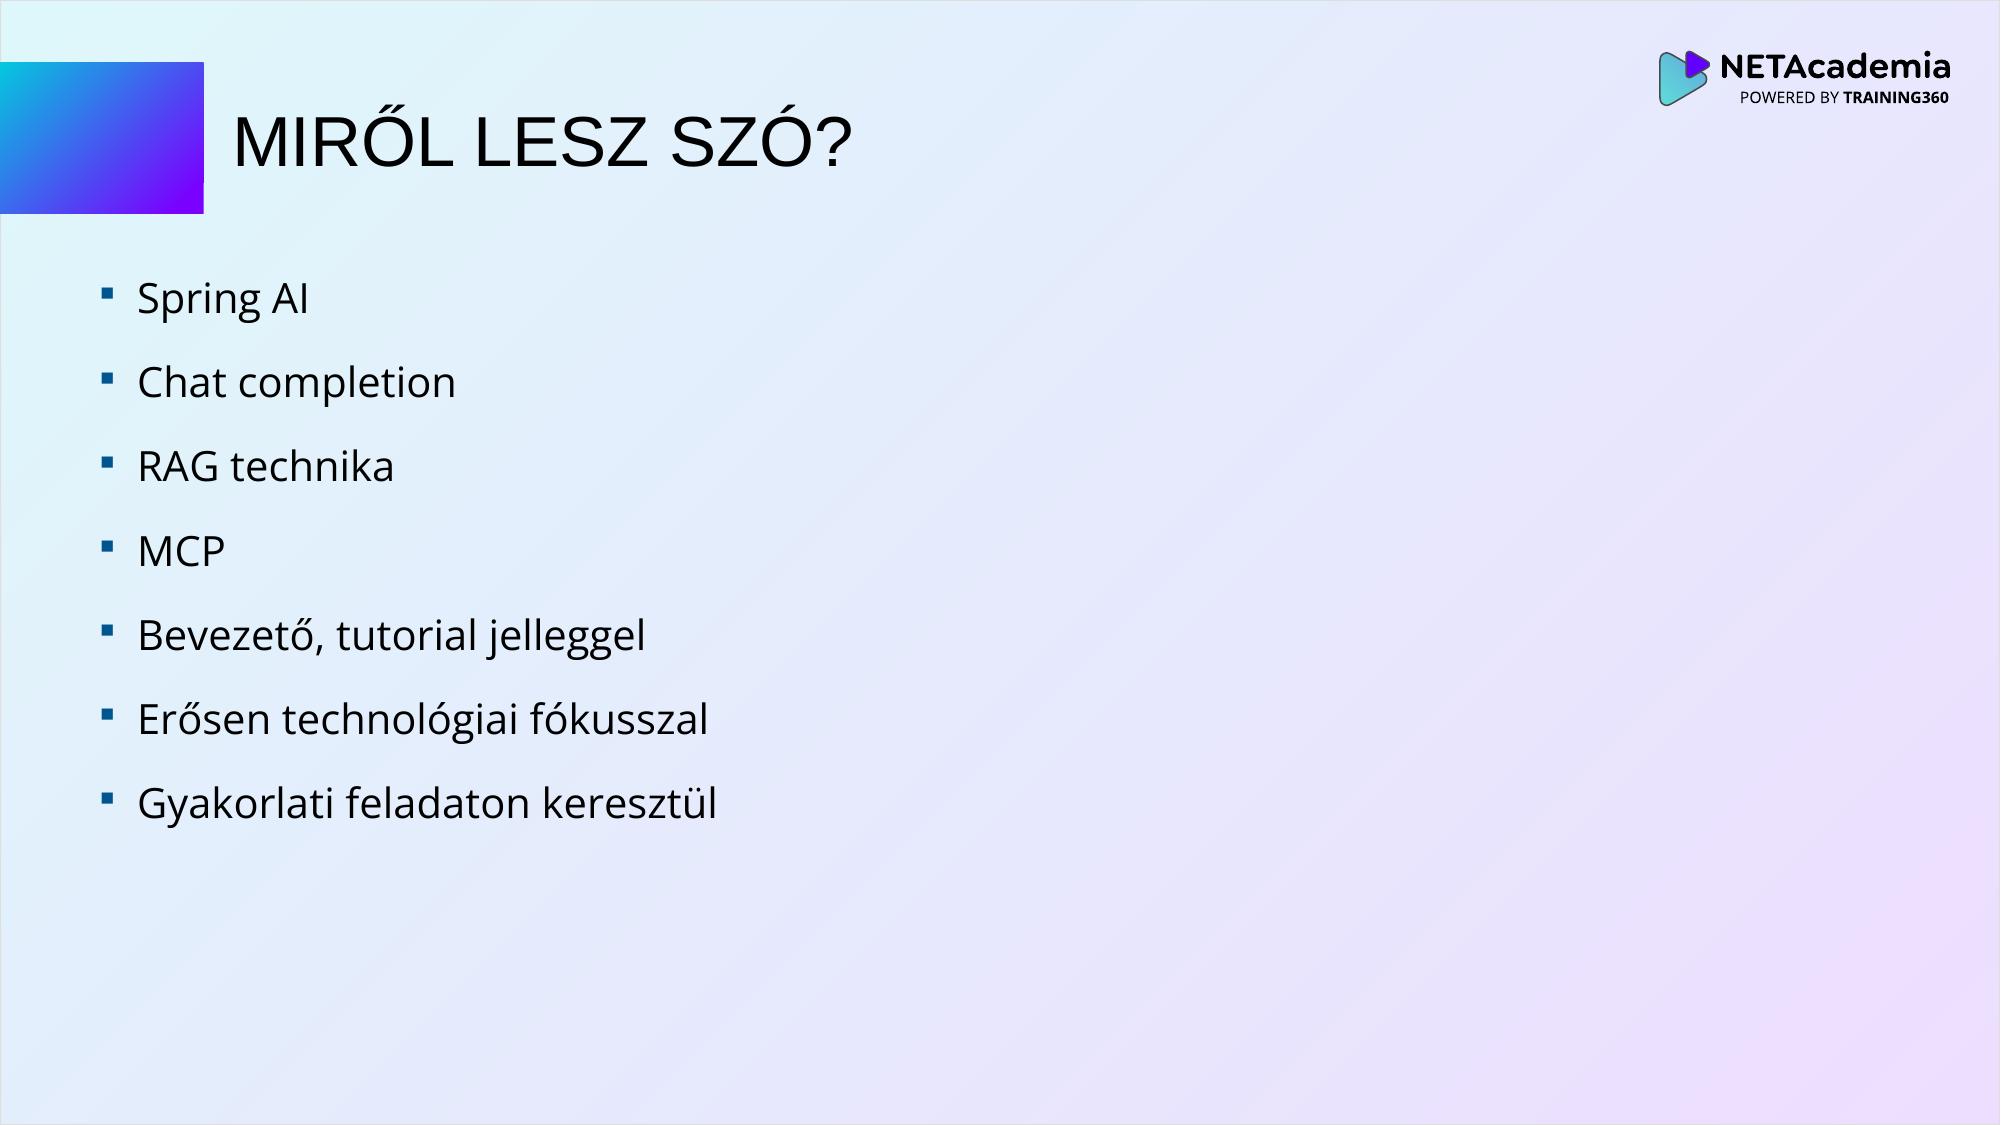

# Miről lesz szó?
Spring AI
Chat completion
RAG technika
MCP
Bevezető, tutorial jelleggel
Erősen technológiai fókusszal
Gyakorlati feladaton keresztül